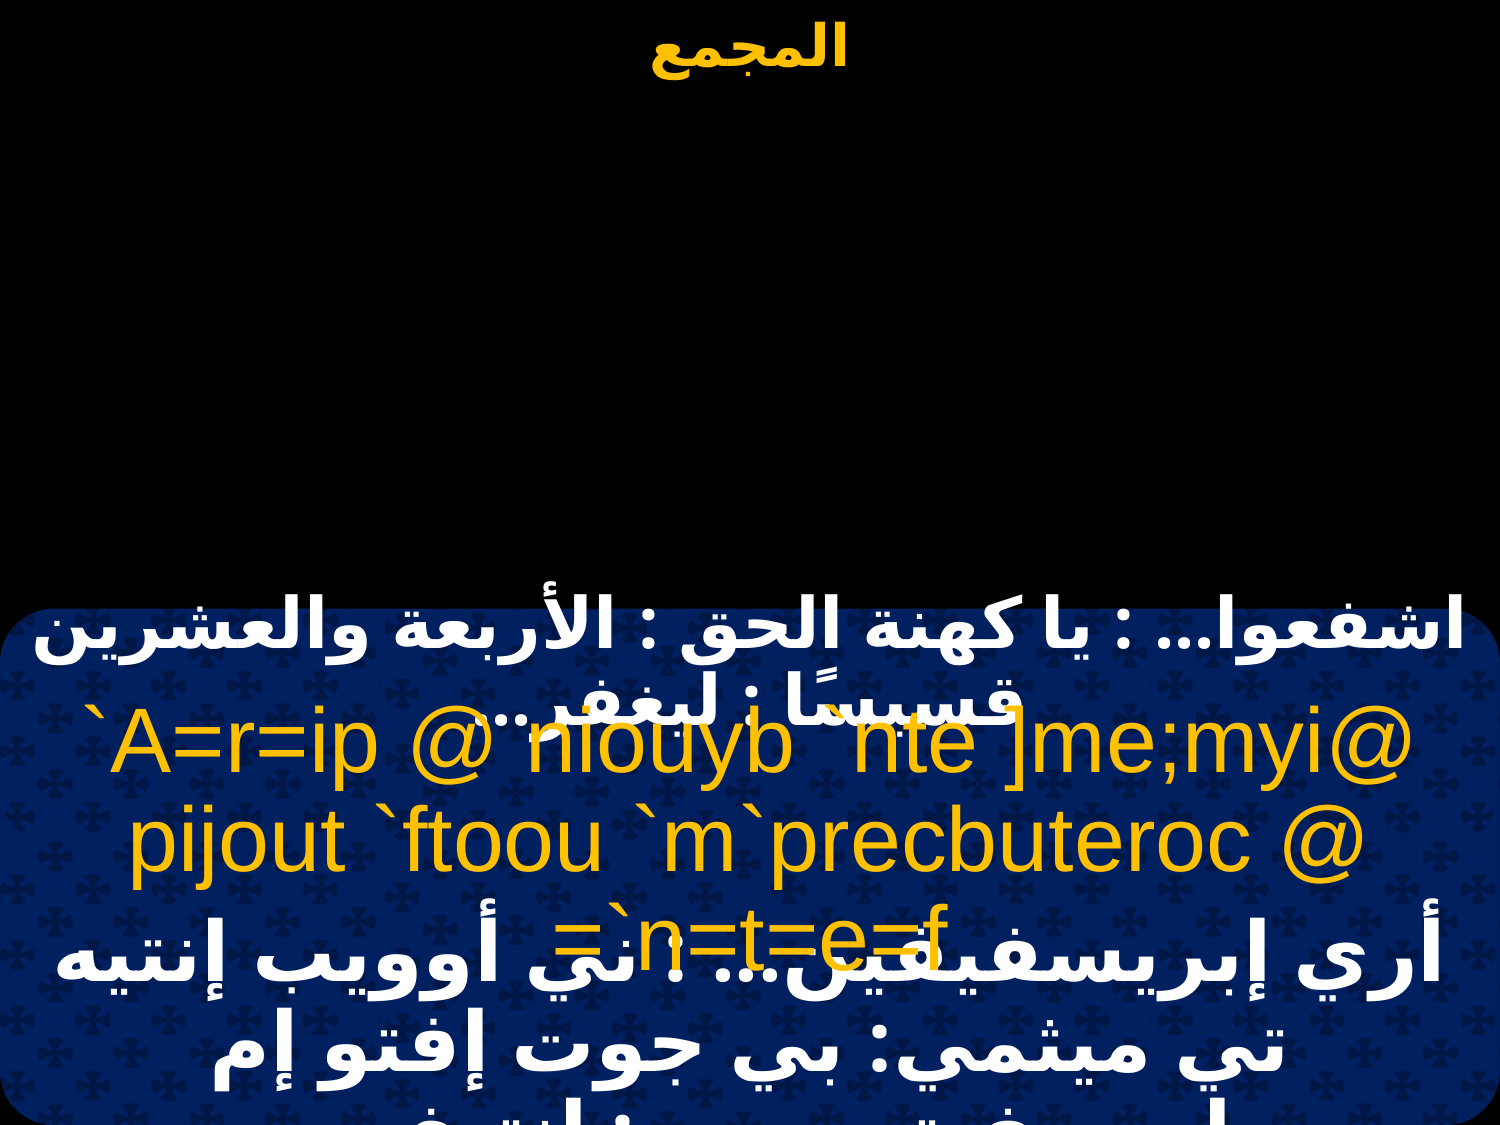

#
اشفعوا... : يا كهنة الحق : الأربعة والعشرين قسيسًا : ليغفر...
`A=r=ip @ niouyb `nte ]me;myi@ pijout `ftoou `m`precbuteroc @ =`n=t=e=f
أري إبريسفيفين... : ني أوويب إنتيه تي ميثمي: بي جوت إفتو إم إبرسفيتيروس : إنتيف...